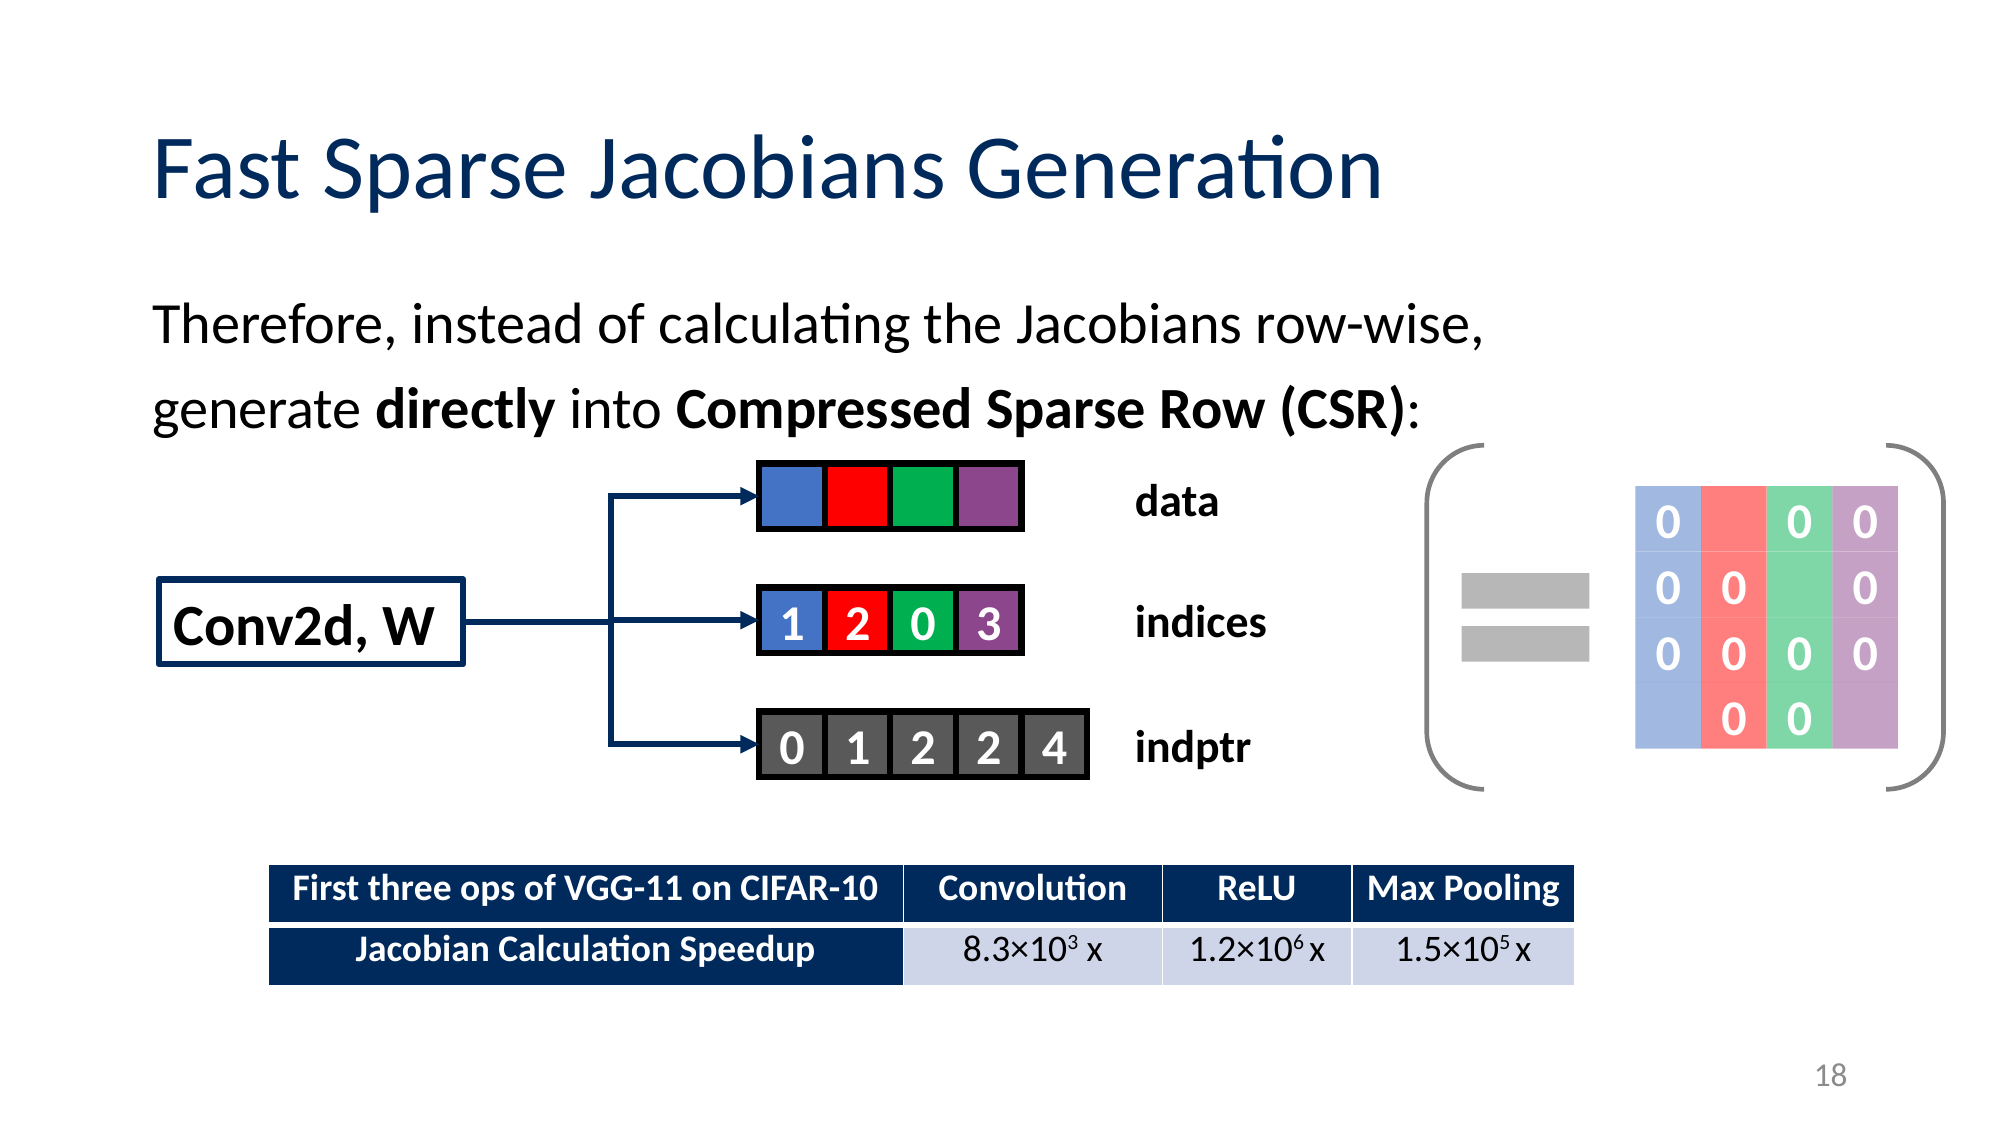

# Fast Sparse Jacobians Generation
Therefore, instead of calculating the Jacobians row-wise,
generate directly into Compressed Sparse Row (CSR):

data
0

0
0
0
0

0
0
0
0
0

0
0

Conv2d, W
indices
1
2
0
3
indptr
0
1
2
2
4
| First three ops of VGG-11 on CIFAR-10 | Convolution | ReLU | Max Pooling |
| --- | --- | --- | --- |
| Jacobian Calculation Speedup | 8.3×103 x | 1.2×106 x | 1.5×105 x |
18